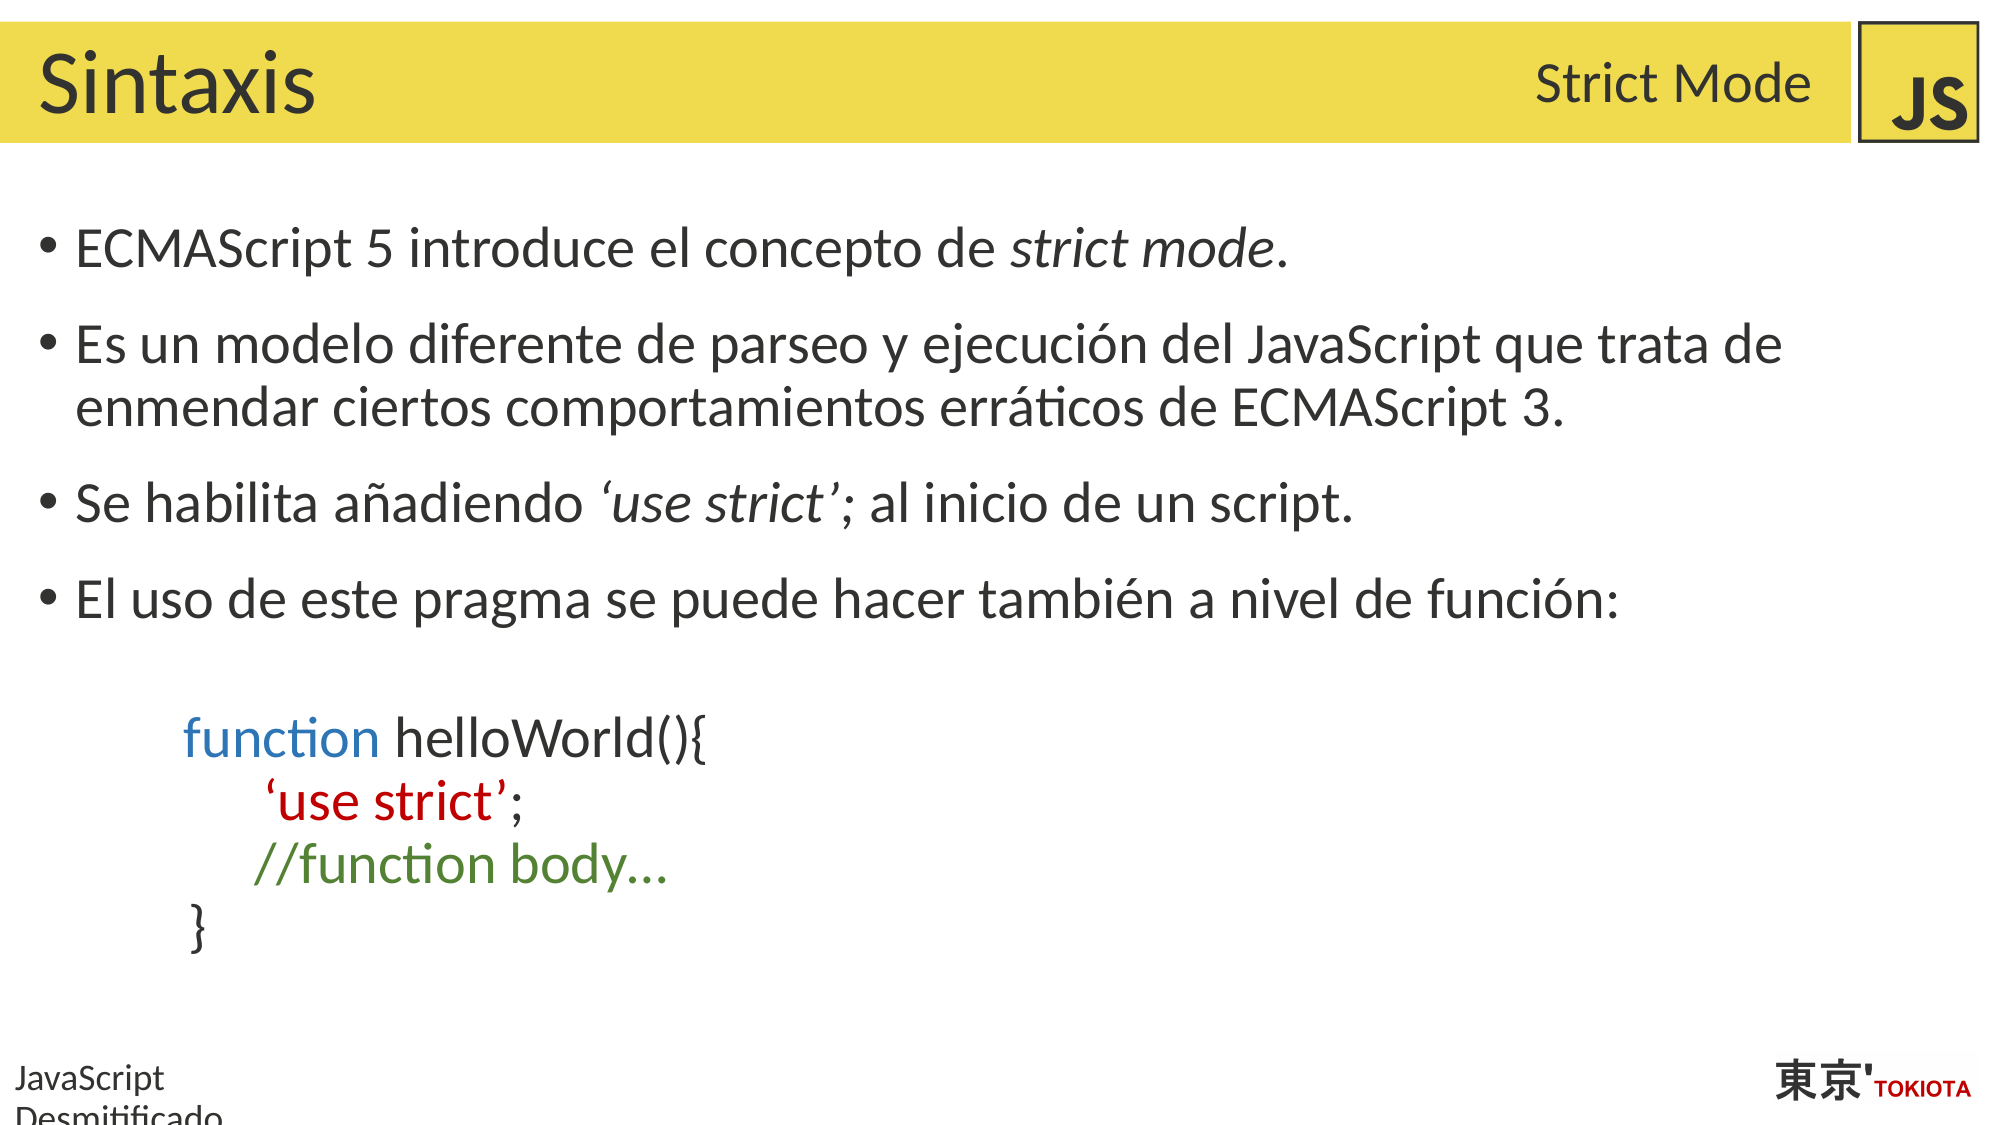

# Sintaxis
Strict Mode
ECMAScript 5 introduce el concepto de strict mode.
Es un modelo diferente de parseo y ejecución del JavaScript que trata de enmendar ciertos comportamientos erráticos de ECMAScript 3.
Se habilita añadiendo ‘use strict’; al inicio de un script.
El uso de este pragma se puede hacer también a nivel de función:
           function helloWorld(){
                 ‘use strict’;
	     //function body…
	}